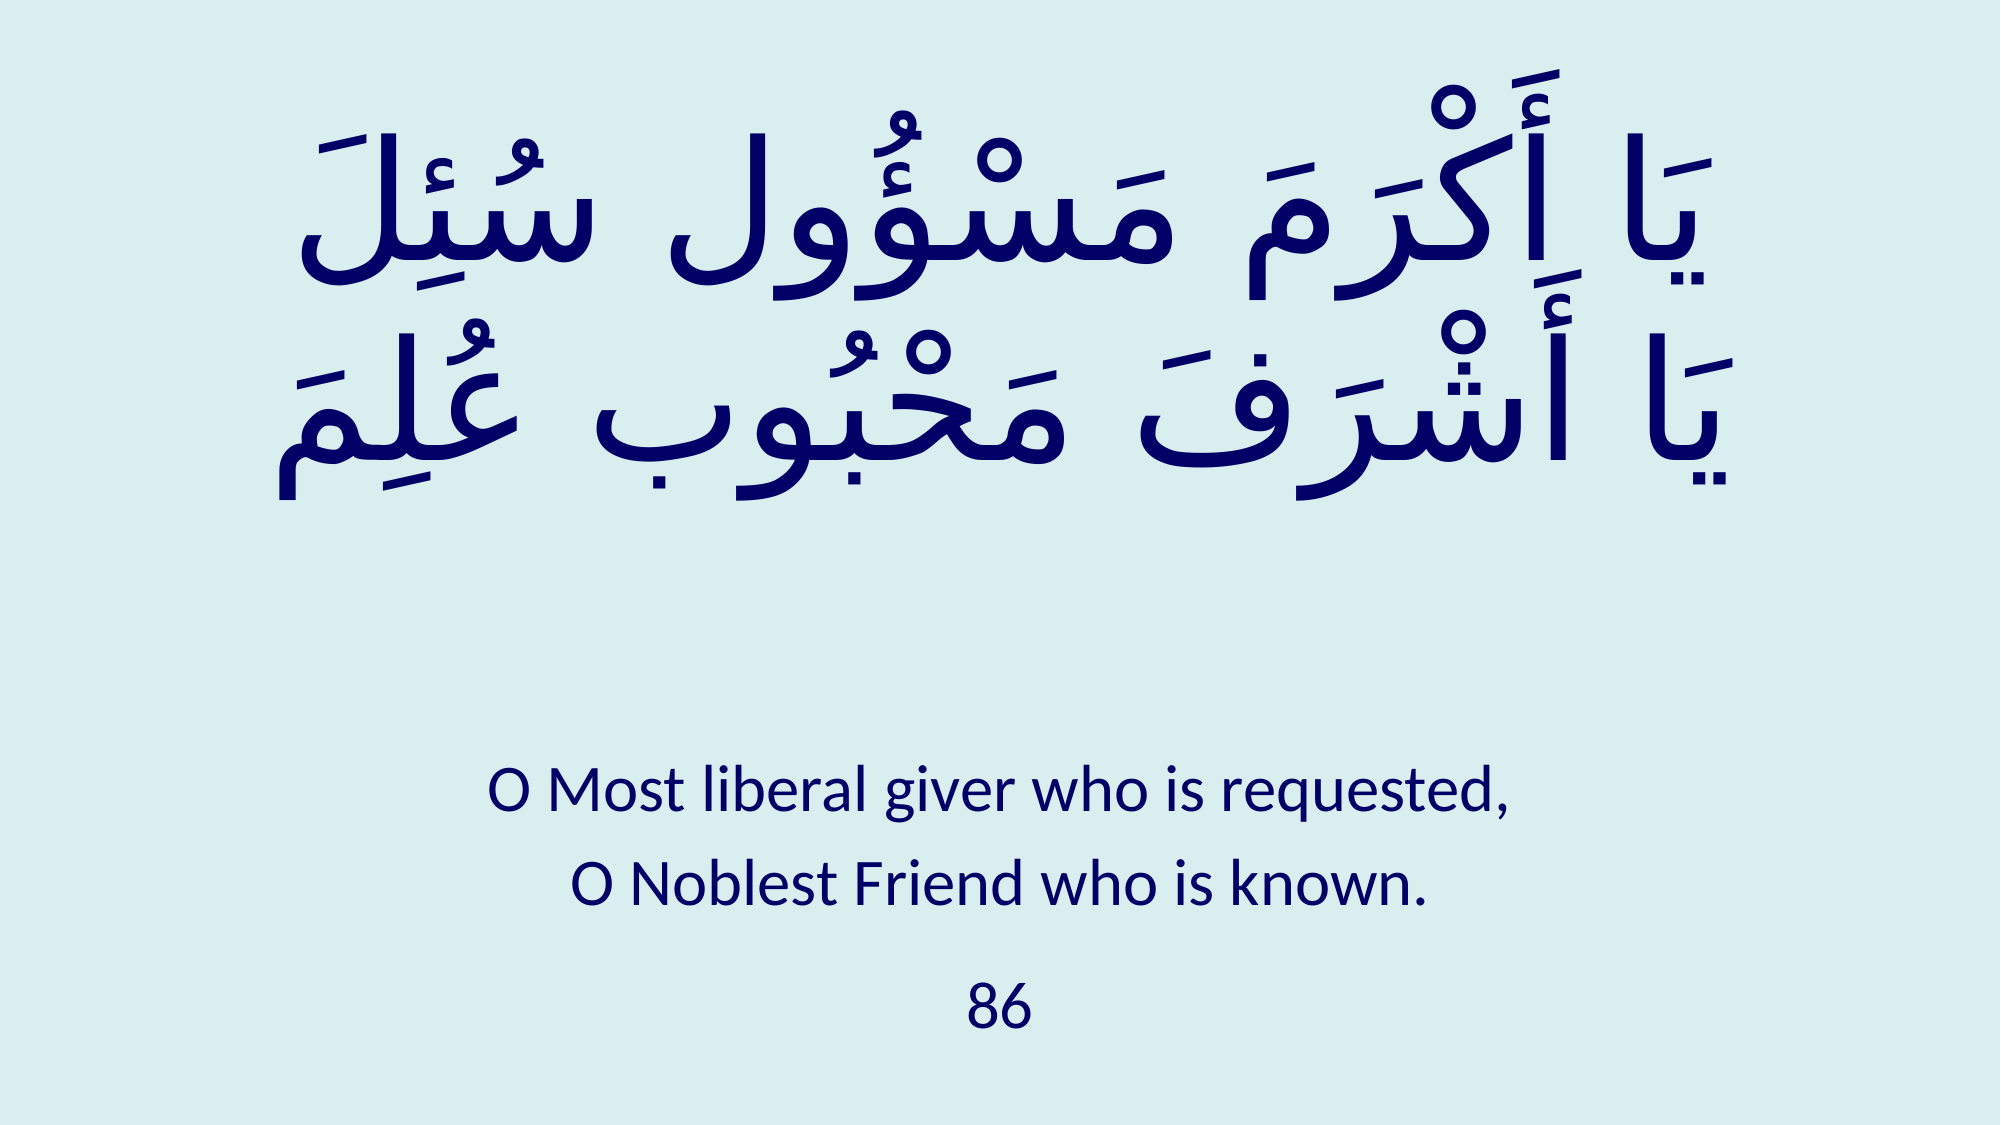

# يَا أَكْرَمَ مَسْؤُول سُئِلَ يَا أَشْرَفَ مَحْبُوب عُلِمَ
O Most liberal giver who is requested,
O Noblest Friend who is known.
86